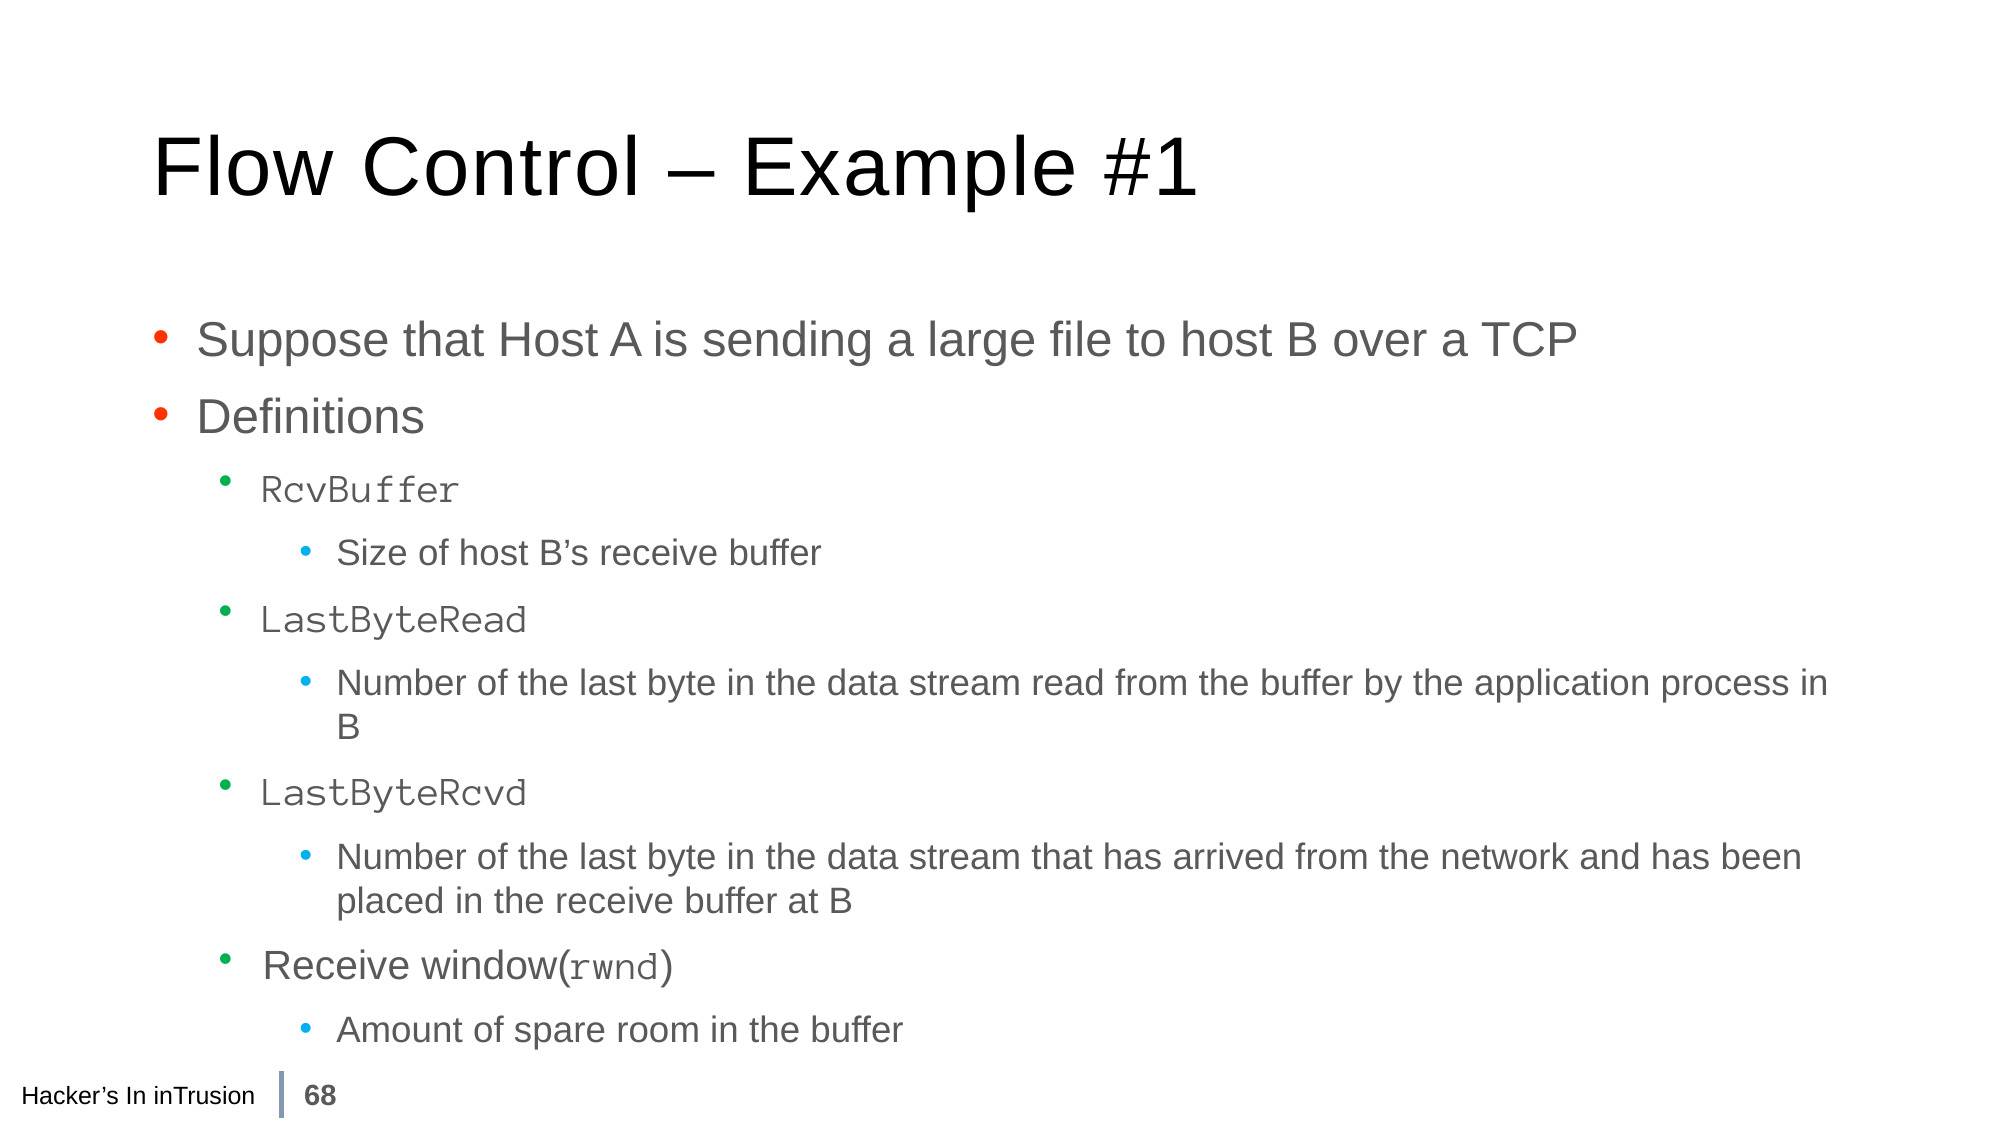

# Flow Control – Example #1
Suppose that Host A is sending a large file to host B over a TCP
Definitions
RcvBuffer
Size of host B’s receive buffer
LastByteRead
Number of the last byte in the data stream read from the buffer by the application process in B
LastByteRcvd
Number of the last byte in the data stream that has arrived from the network and has been placed in the receive buffer at B
Receive window(rwnd)
Amount of spare room in the buffer